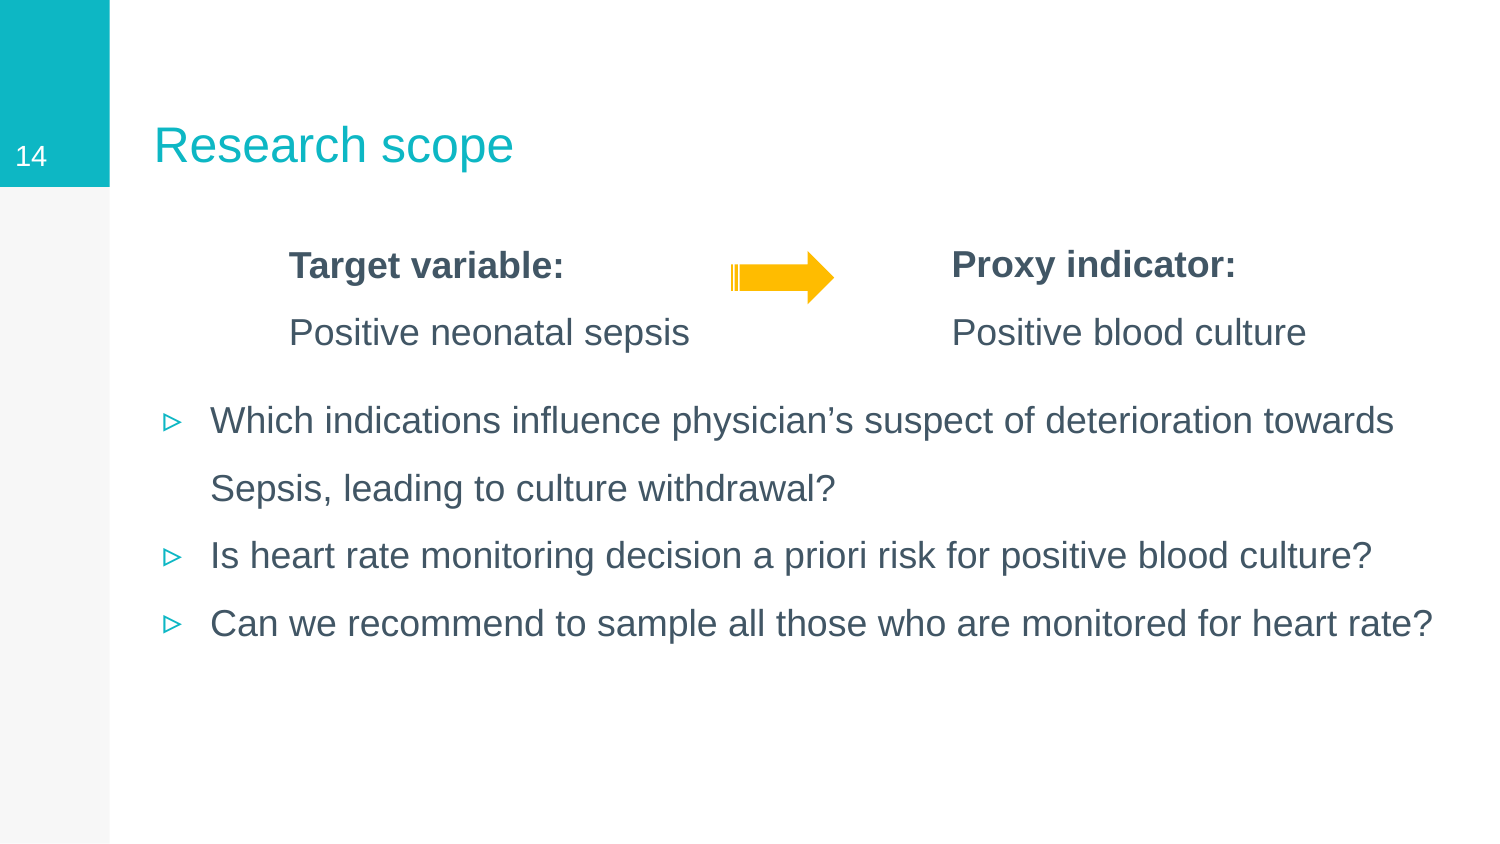

14
# Research scope

Which indications influence physician’s suspect of deterioration towards Sepsis, leading to culture withdrawal?
Is heart rate monitoring decision a priori risk for positive blood culture?
Can we recommend to sample all those who are monitored for heart rate?

Proxy indicator:
Positive blood culture
Target variable:
Positive neonatal sepsis